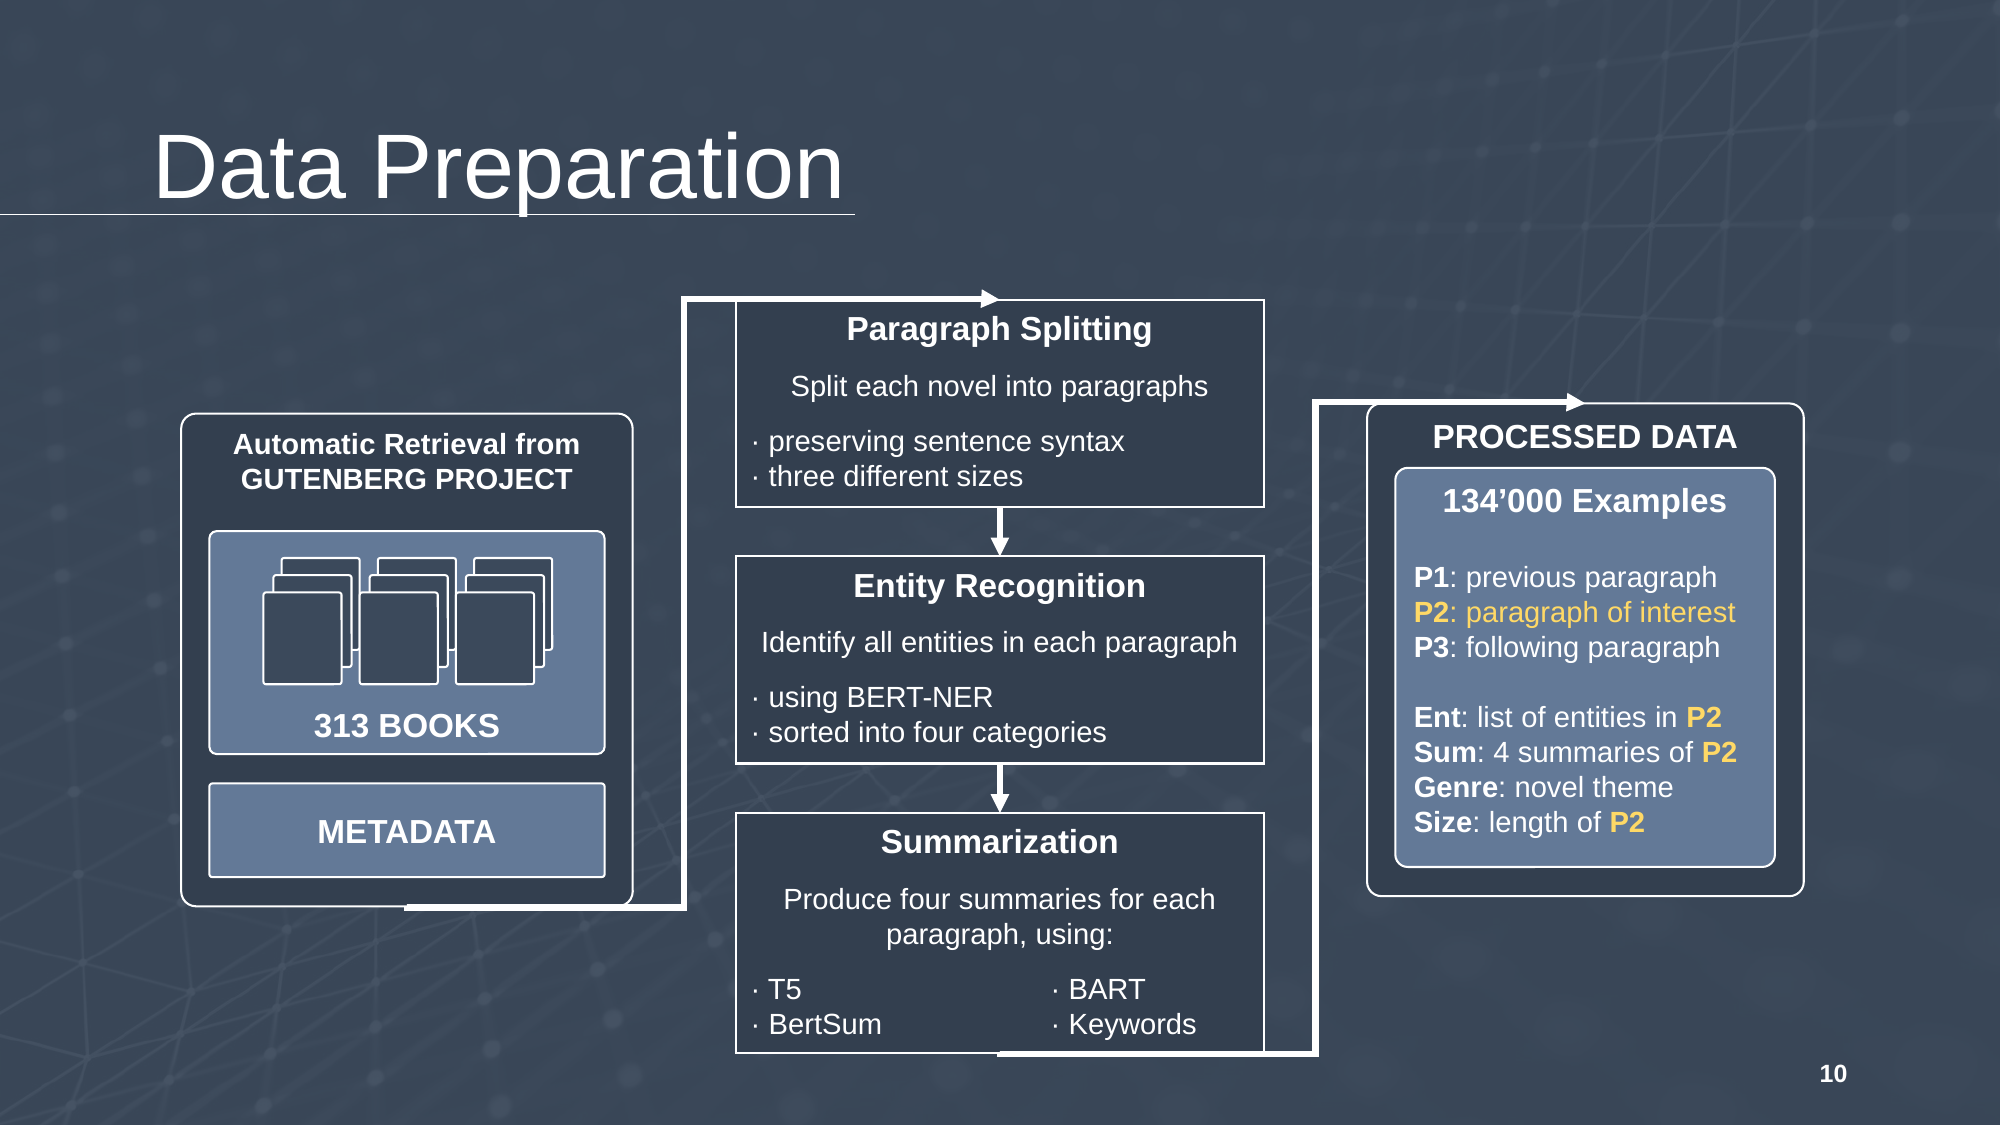

# Data Preparation
Paragraph Splitting

Split each novel into paragraphs

· preserving sentence syntax
· three different sizes
PROCESSED DATA
134’000 Examples

P1: previous paragraph
P2: paragraph of interest
P3: following paragraph

Ent: list of entities in P2
Sum: 4 summaries of P2
Genre: novel theme
Size: length of P2
Automatic Retrieval from GUTENBERG PROJECT
313 BOOKS

METADATA
Entity Recognition

Identify all entities in each paragraph

· using BERT-NER
· sorted into four categories
Summarization

Produce four summaries for each paragraph, using:

· T5		· BART
· BertSum		· Keywords
10